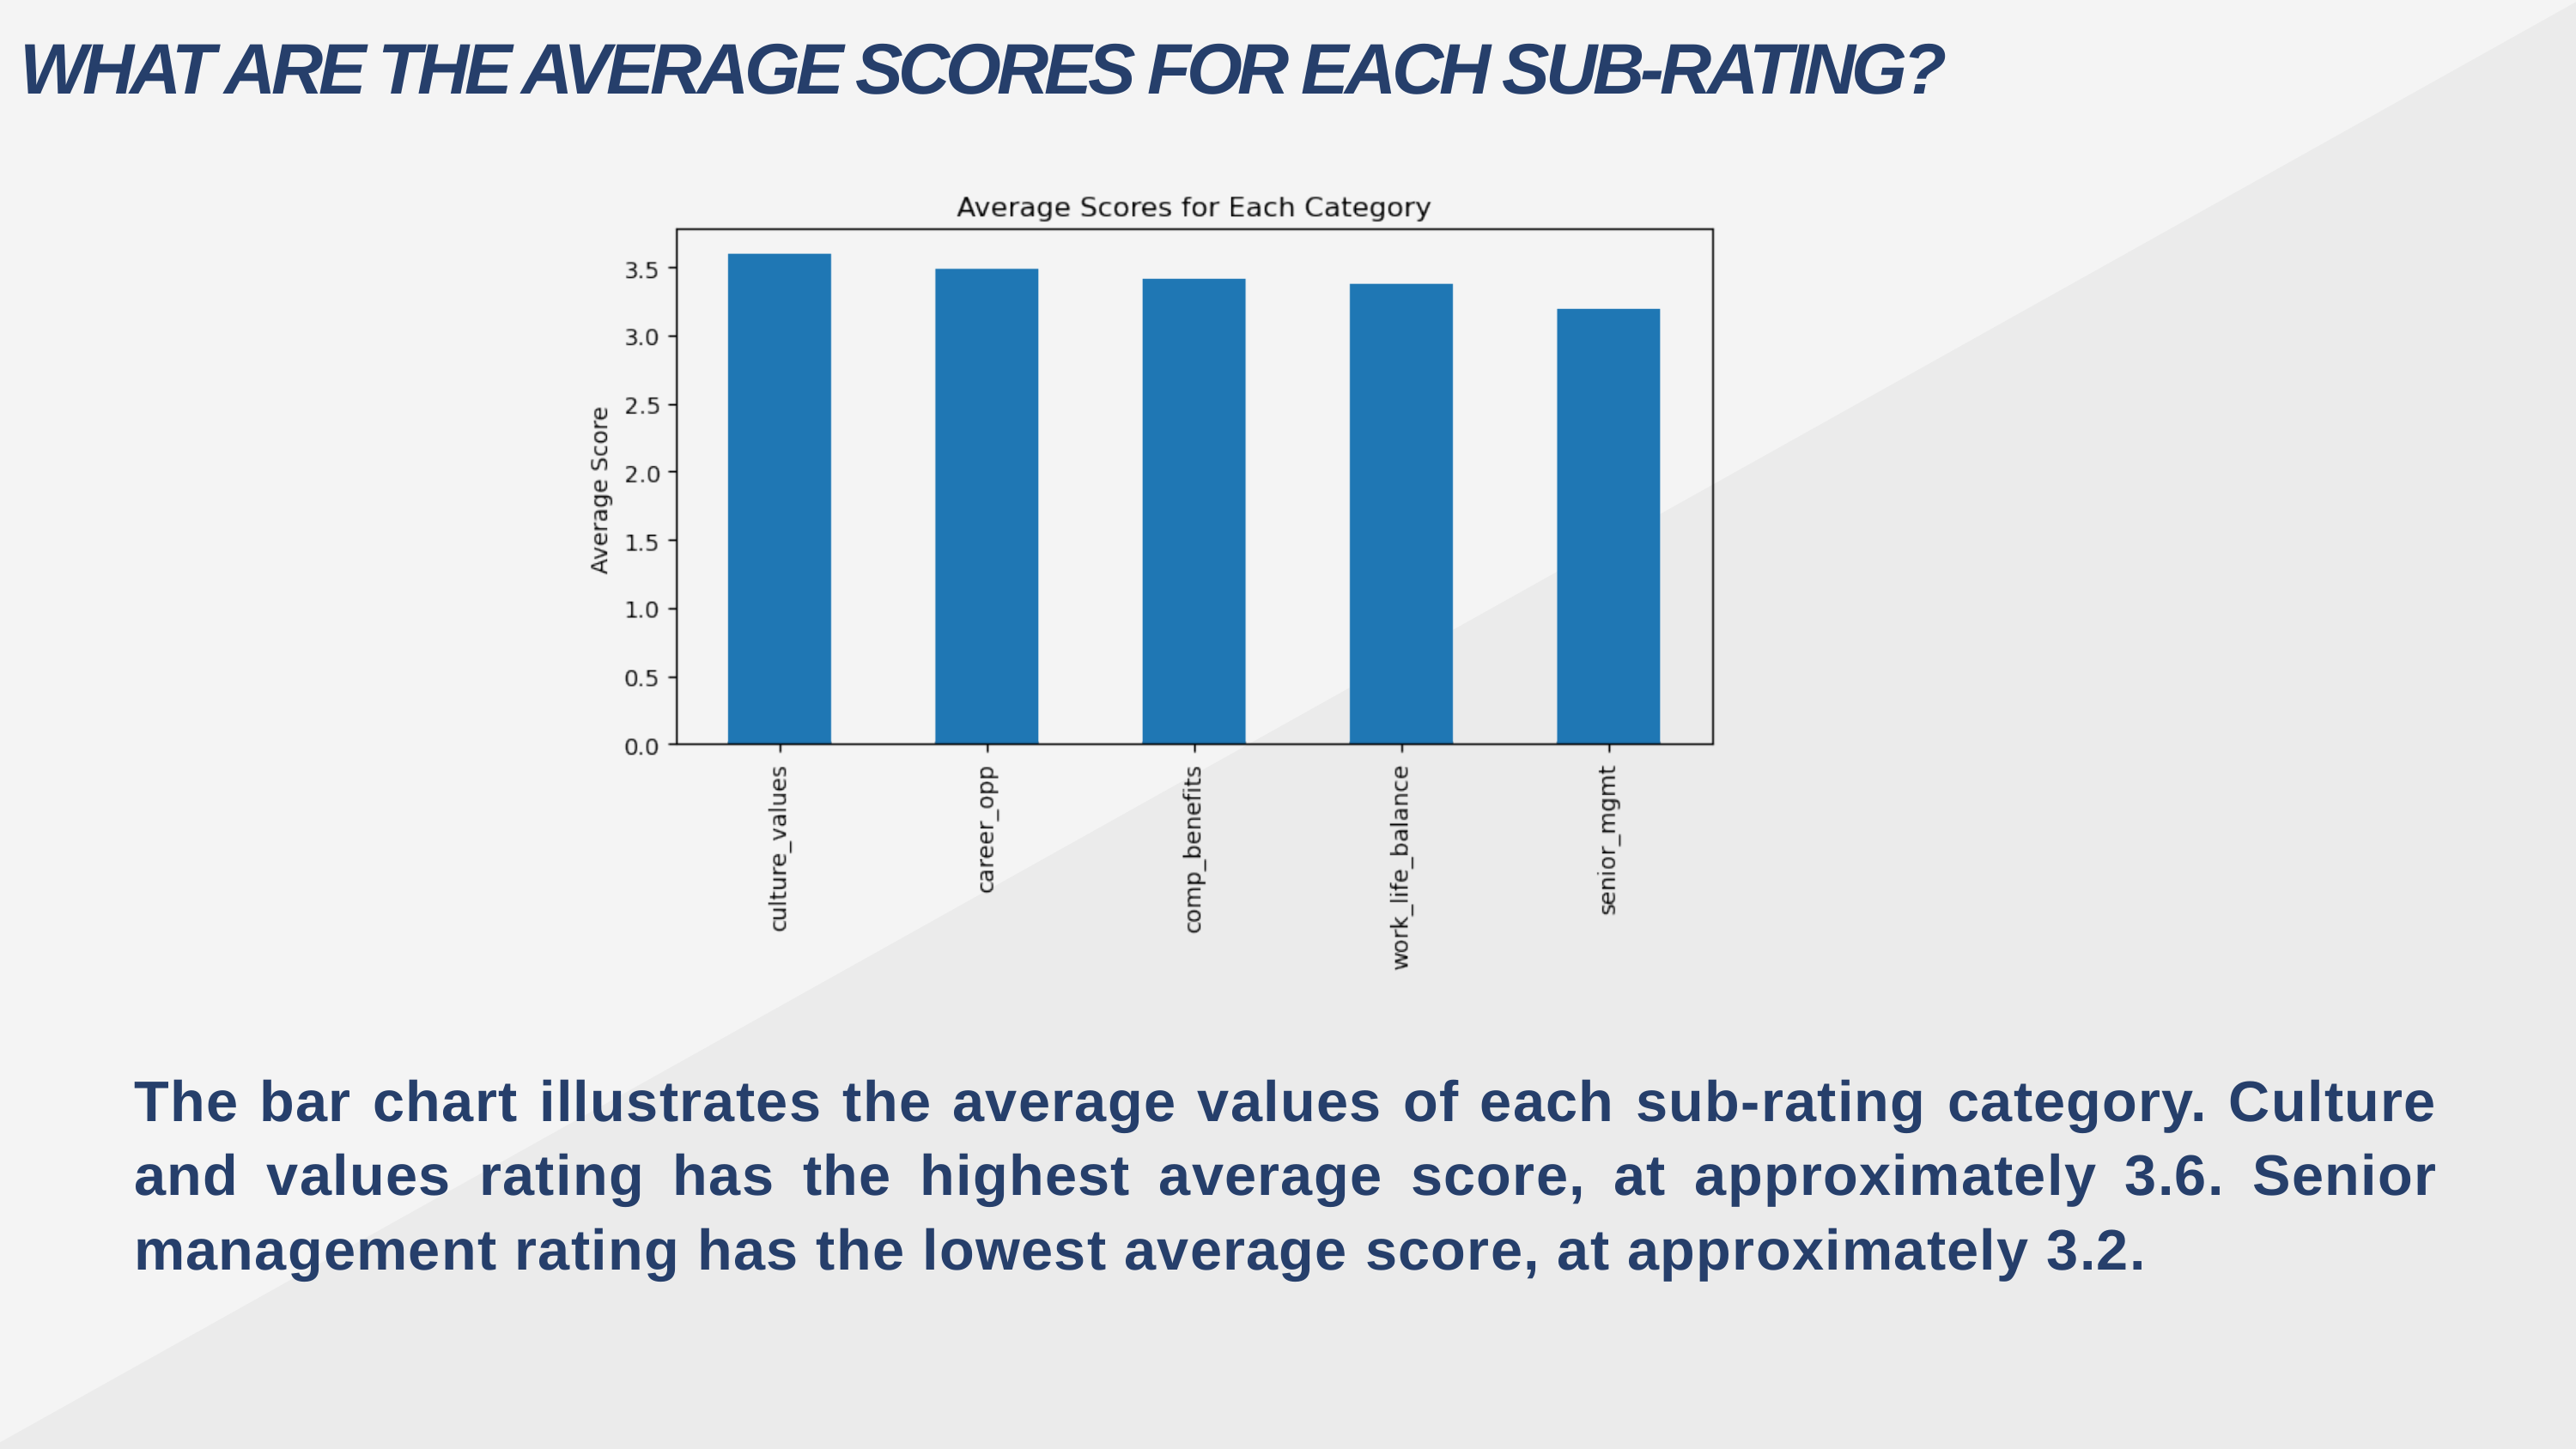

WHAT ARE THE AVERAGE SCORES FOR EACH SUB-RATING?

The bar chart illustrates the average values of each sub-rating category. Culture and values rating has the highest average score, at approximately 3.6. Senior management rating has the lowest average score, at approximately 3.2.